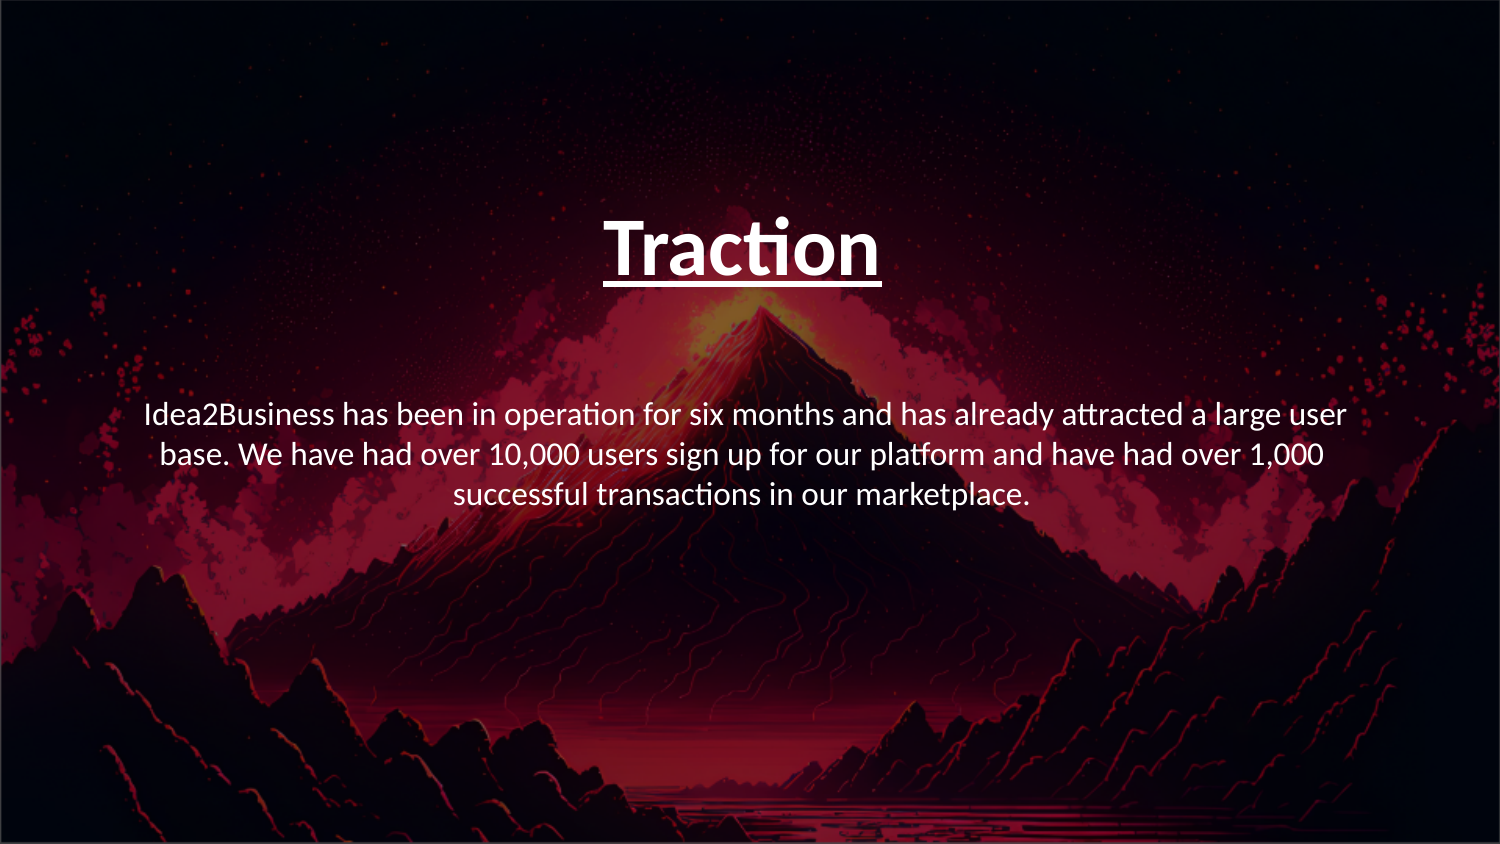

Traction
 Idea2Business has been in operation for six months and has already attracted a large user base. We have had over 10,000 users sign up for our platform and have had over 1,000 successful transactions in our marketplace.